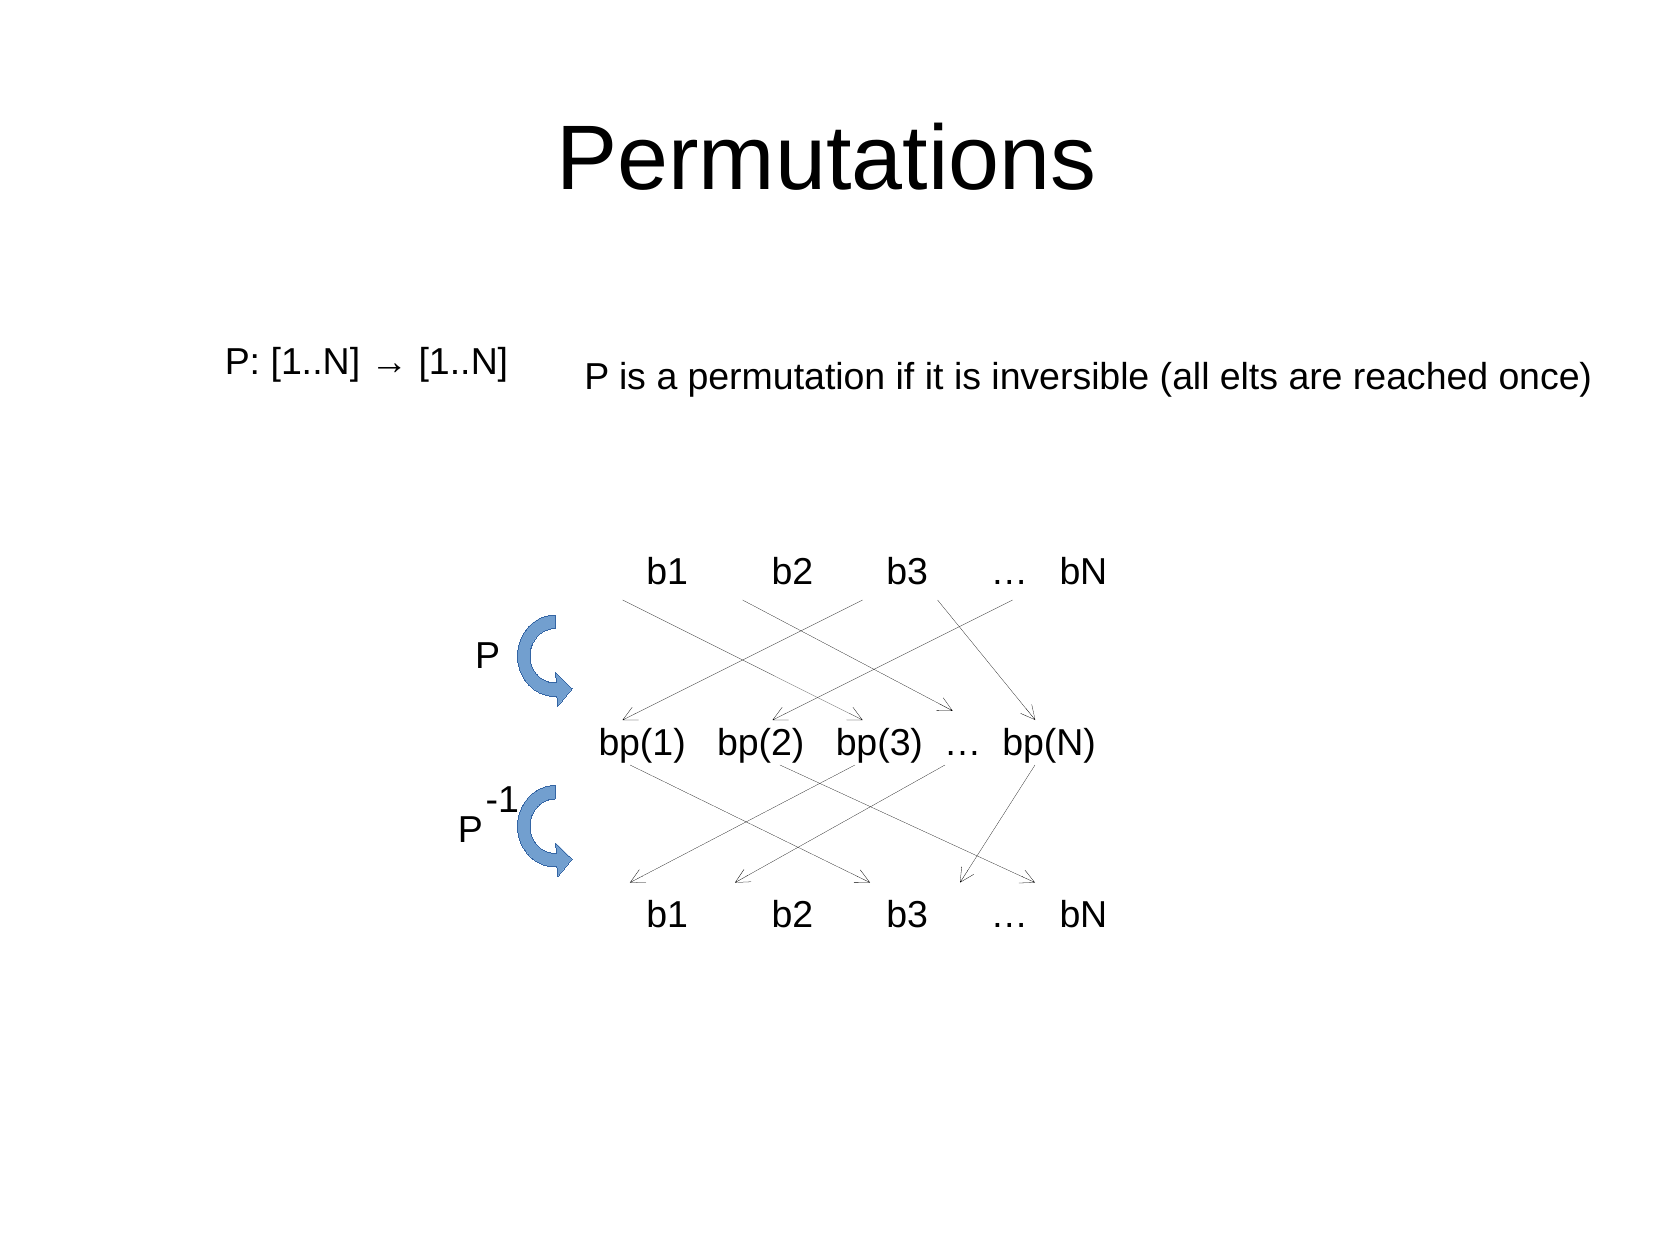

Permutations
P: [1..N] → [1..N]
P is a permutation if it is inversible (all elts are reached once)
b1        b2       b3      …   bN

P
bp(1)   bp(2)   bp(3)  …  bp(N)

-1

P
b1        b2       b3      …   bN